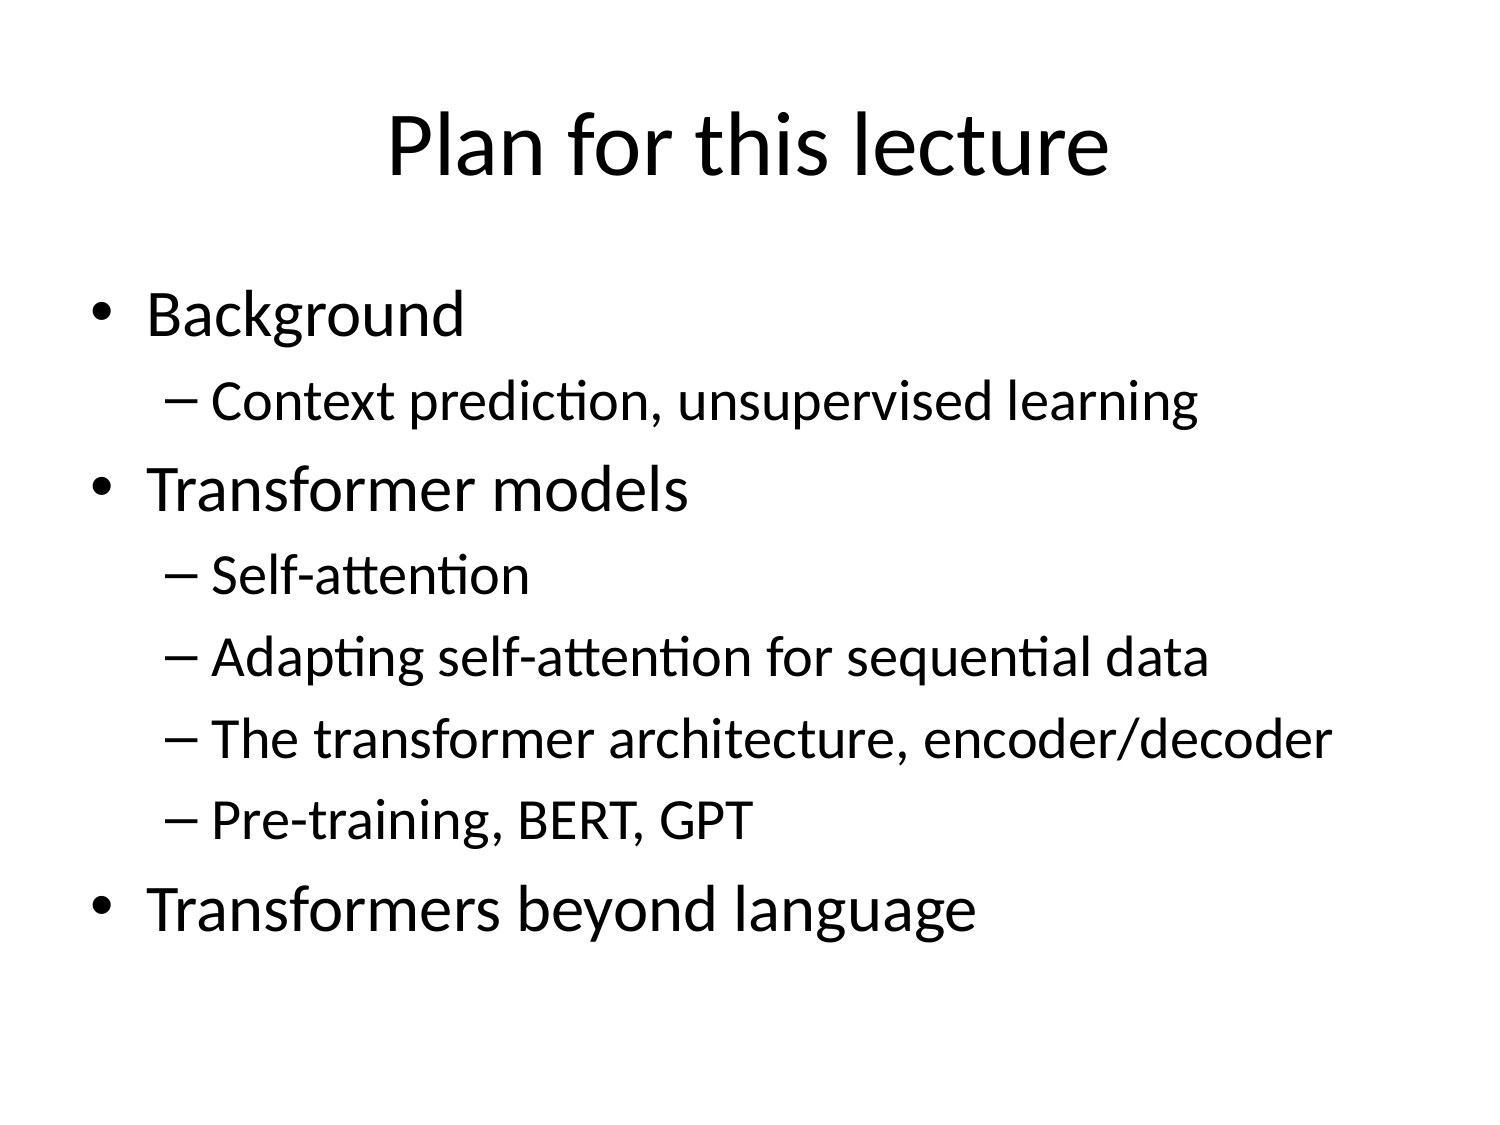

# Plan for this lecture
Background
Context prediction, unsupervised learning
Transformer models
Self-attention
Adapting self-attention for sequential data
The transformer architecture, encoder/decoder
Pre-training, BERT, GPT
Transformers beyond language